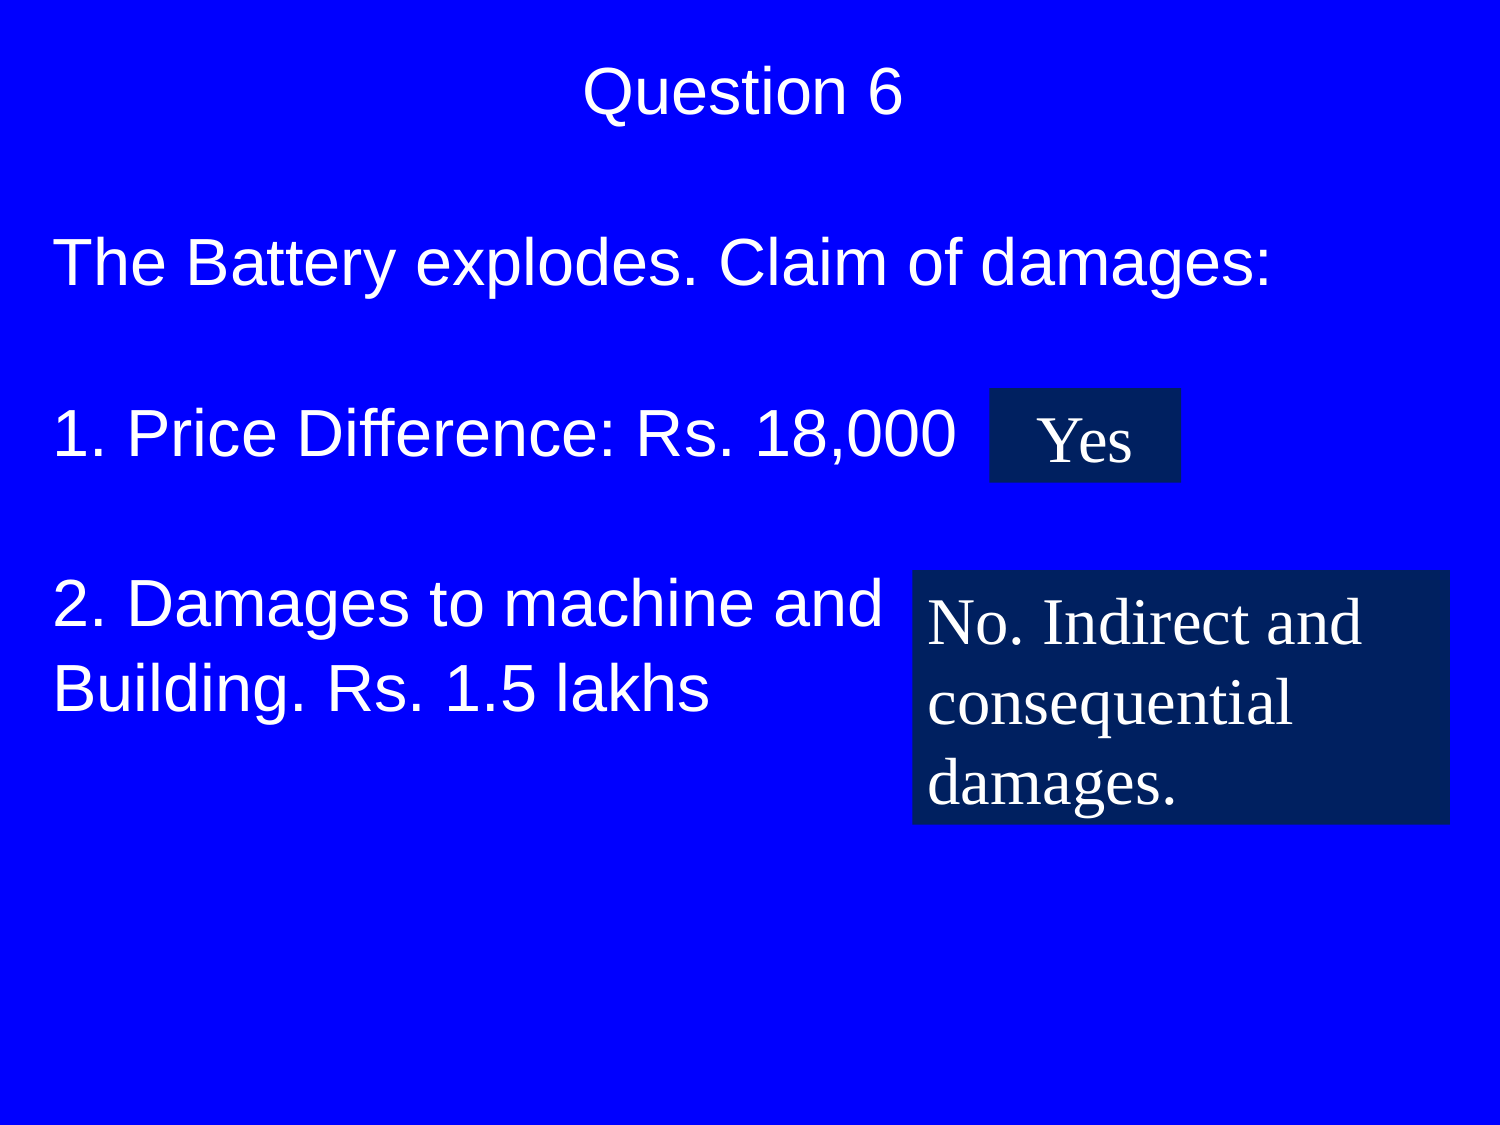

Question 6

The Battery explodes. Claim of damages:

1. Price Difference: Rs. 18,000

2. Damages to machine and
Building. Rs. 1.5 lakhs

Yes
No. Indirect and consequential damages.